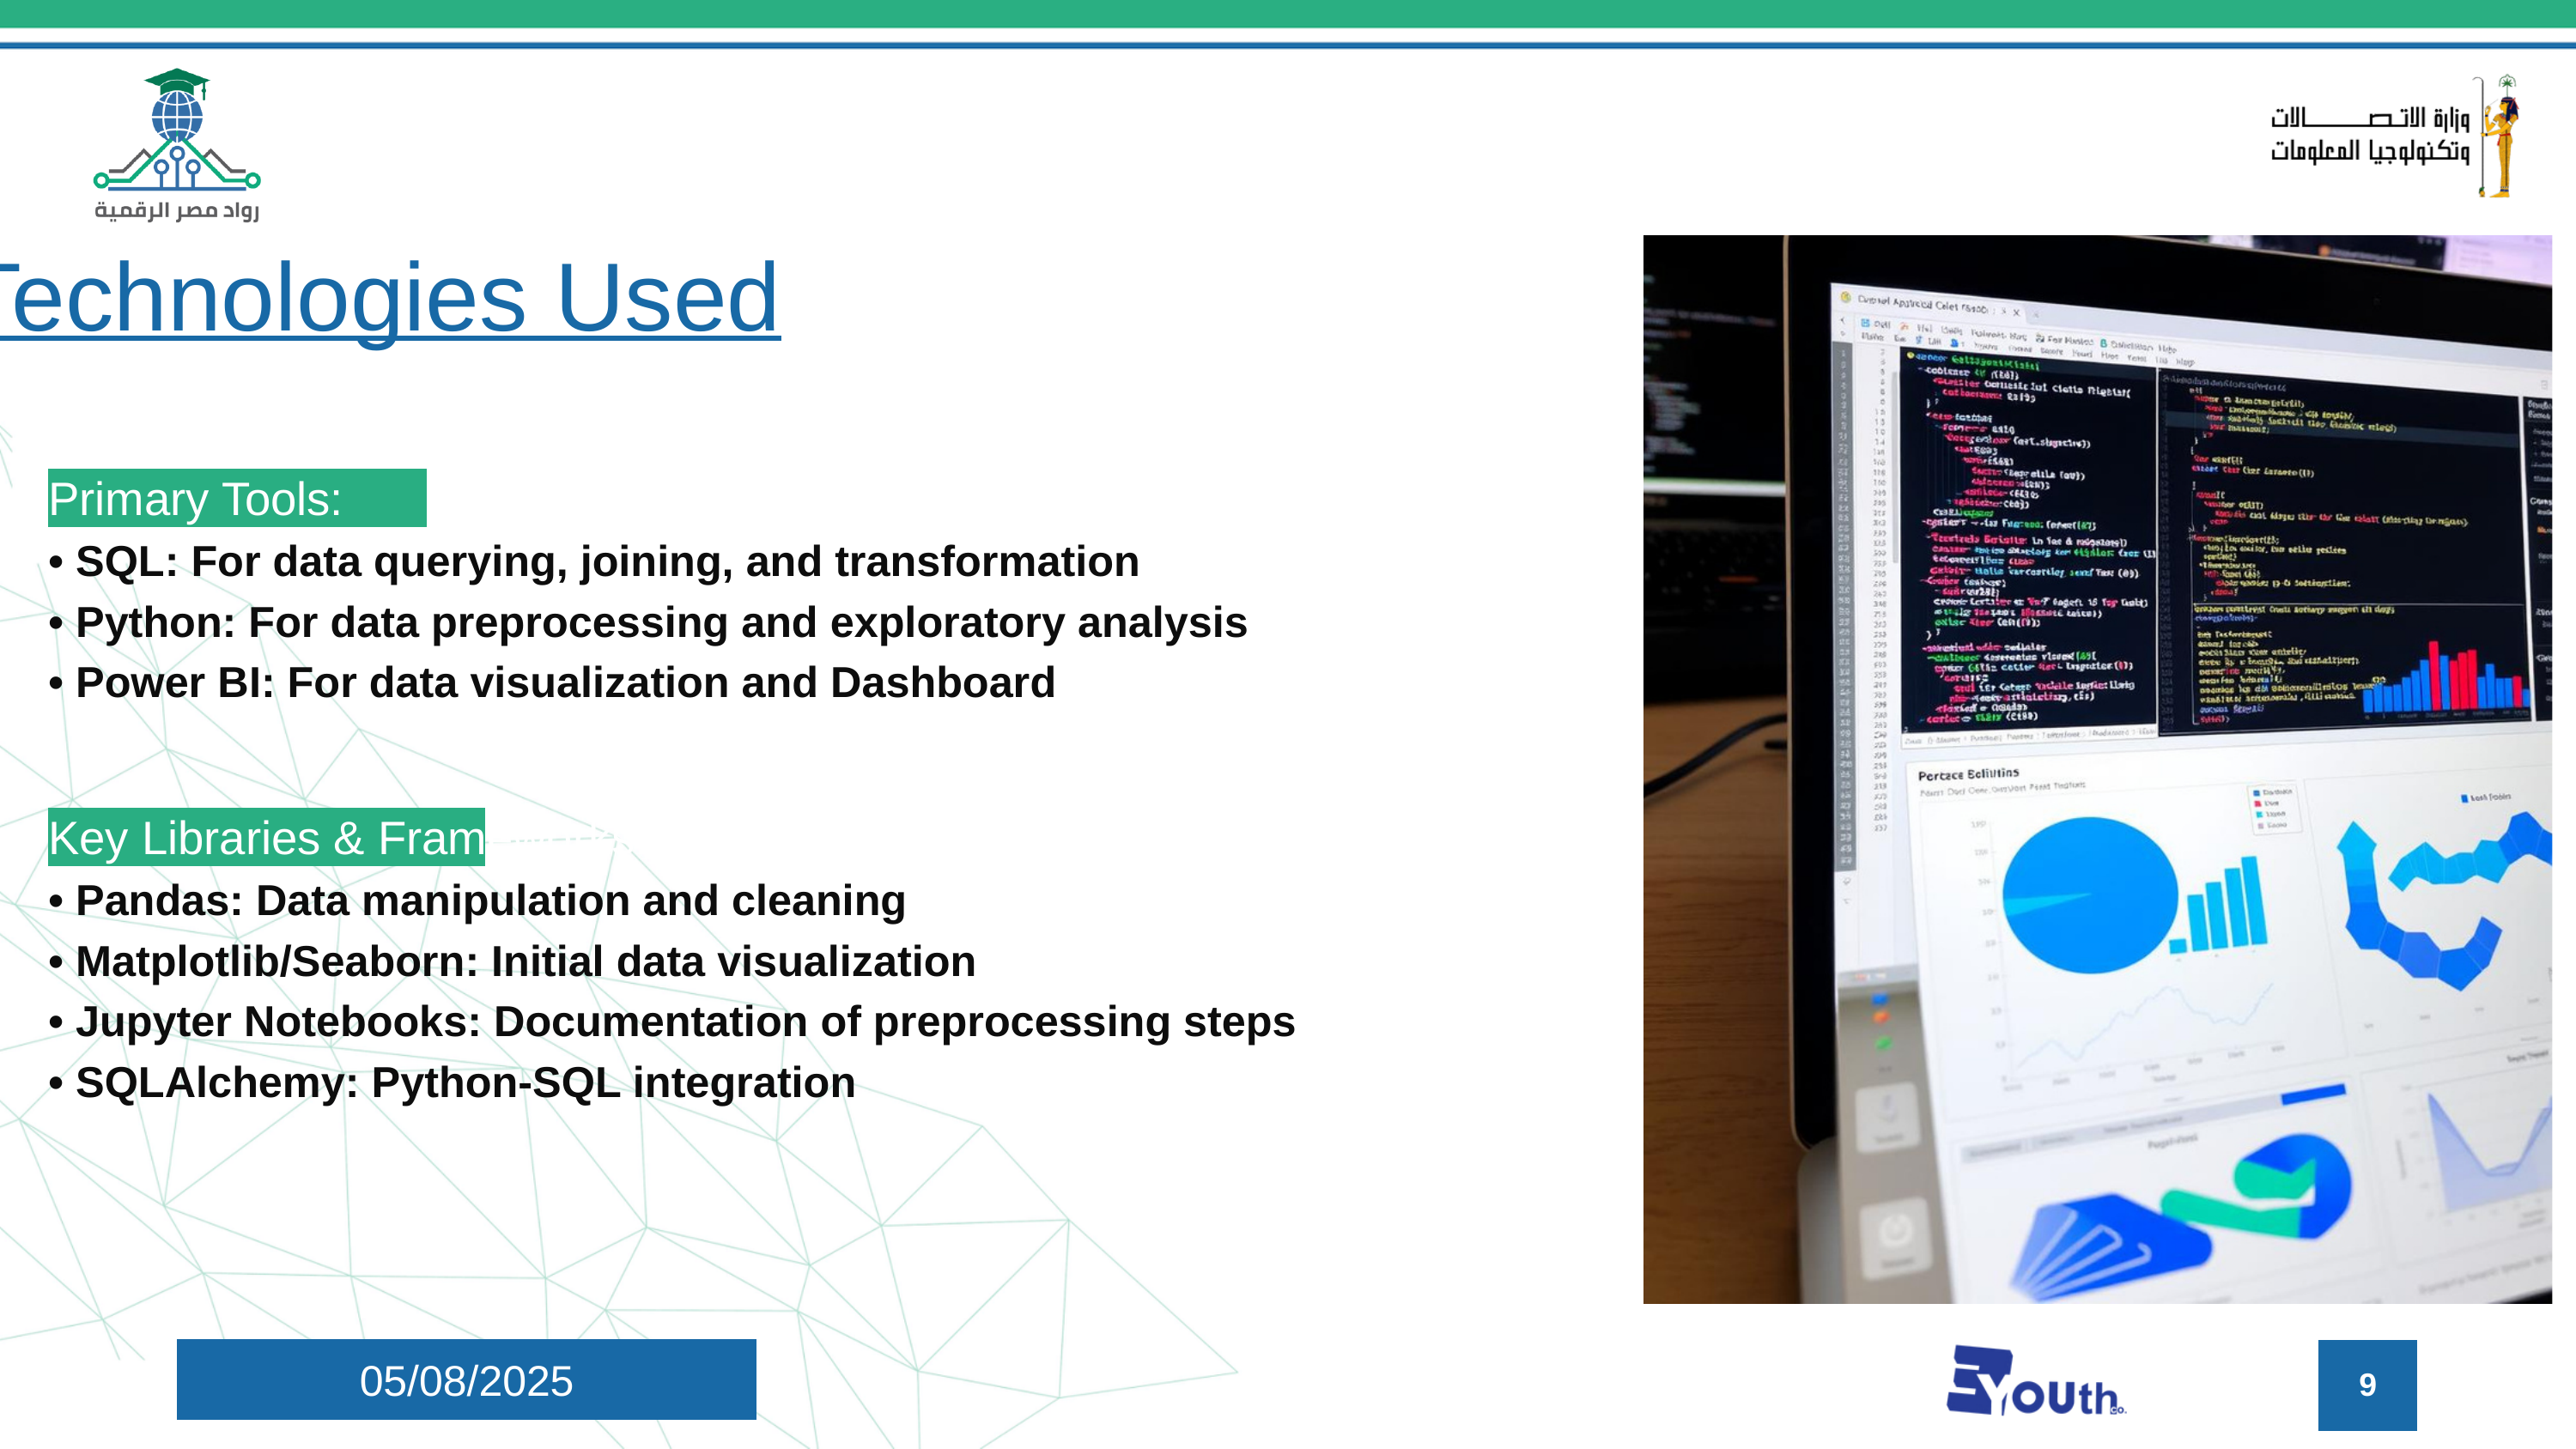

Technologies Used

Primary Tools:
• SQL: For data querying, joining, and transformation
• Python: For data preprocessing and exploratory analysis
• Power BI: For data visualization and Dashboard

Key Libraries & Frameworks:
• Pandas: Data manipulation and cleaning
• Matplotlib/Seaborn: Initial data visualization
• Jupyter Notebooks: Documentation of preprocessing steps
• SQLAlchemy: Python-SQL integration

9

05/08/2025